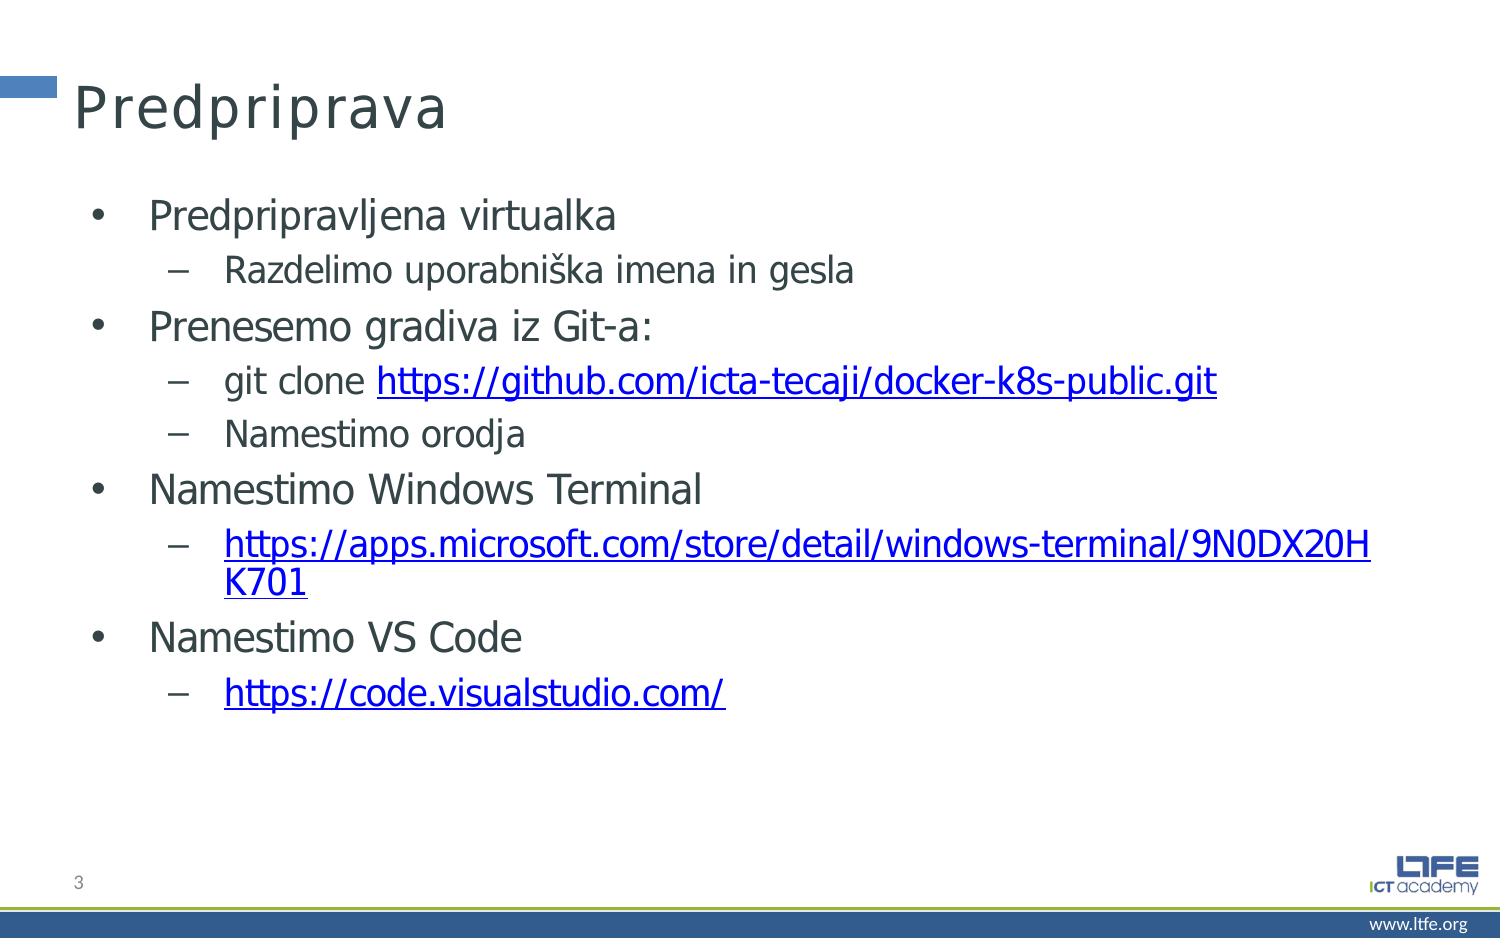

# Predpriprava
Predpripravljena virtualka
Razdelimo uporabniška imena in gesla
Prenesemo gradiva iz Git-a:
git clone https://github.com/icta-tecaji/docker-k8s-public.git
Namestimo orodja
Namestimo Windows Terminal
https://apps.microsoft.com/store/detail/windows-terminal/9N0DX20HK701
Namestimo VS Code
https://code.visualstudio.com/

3